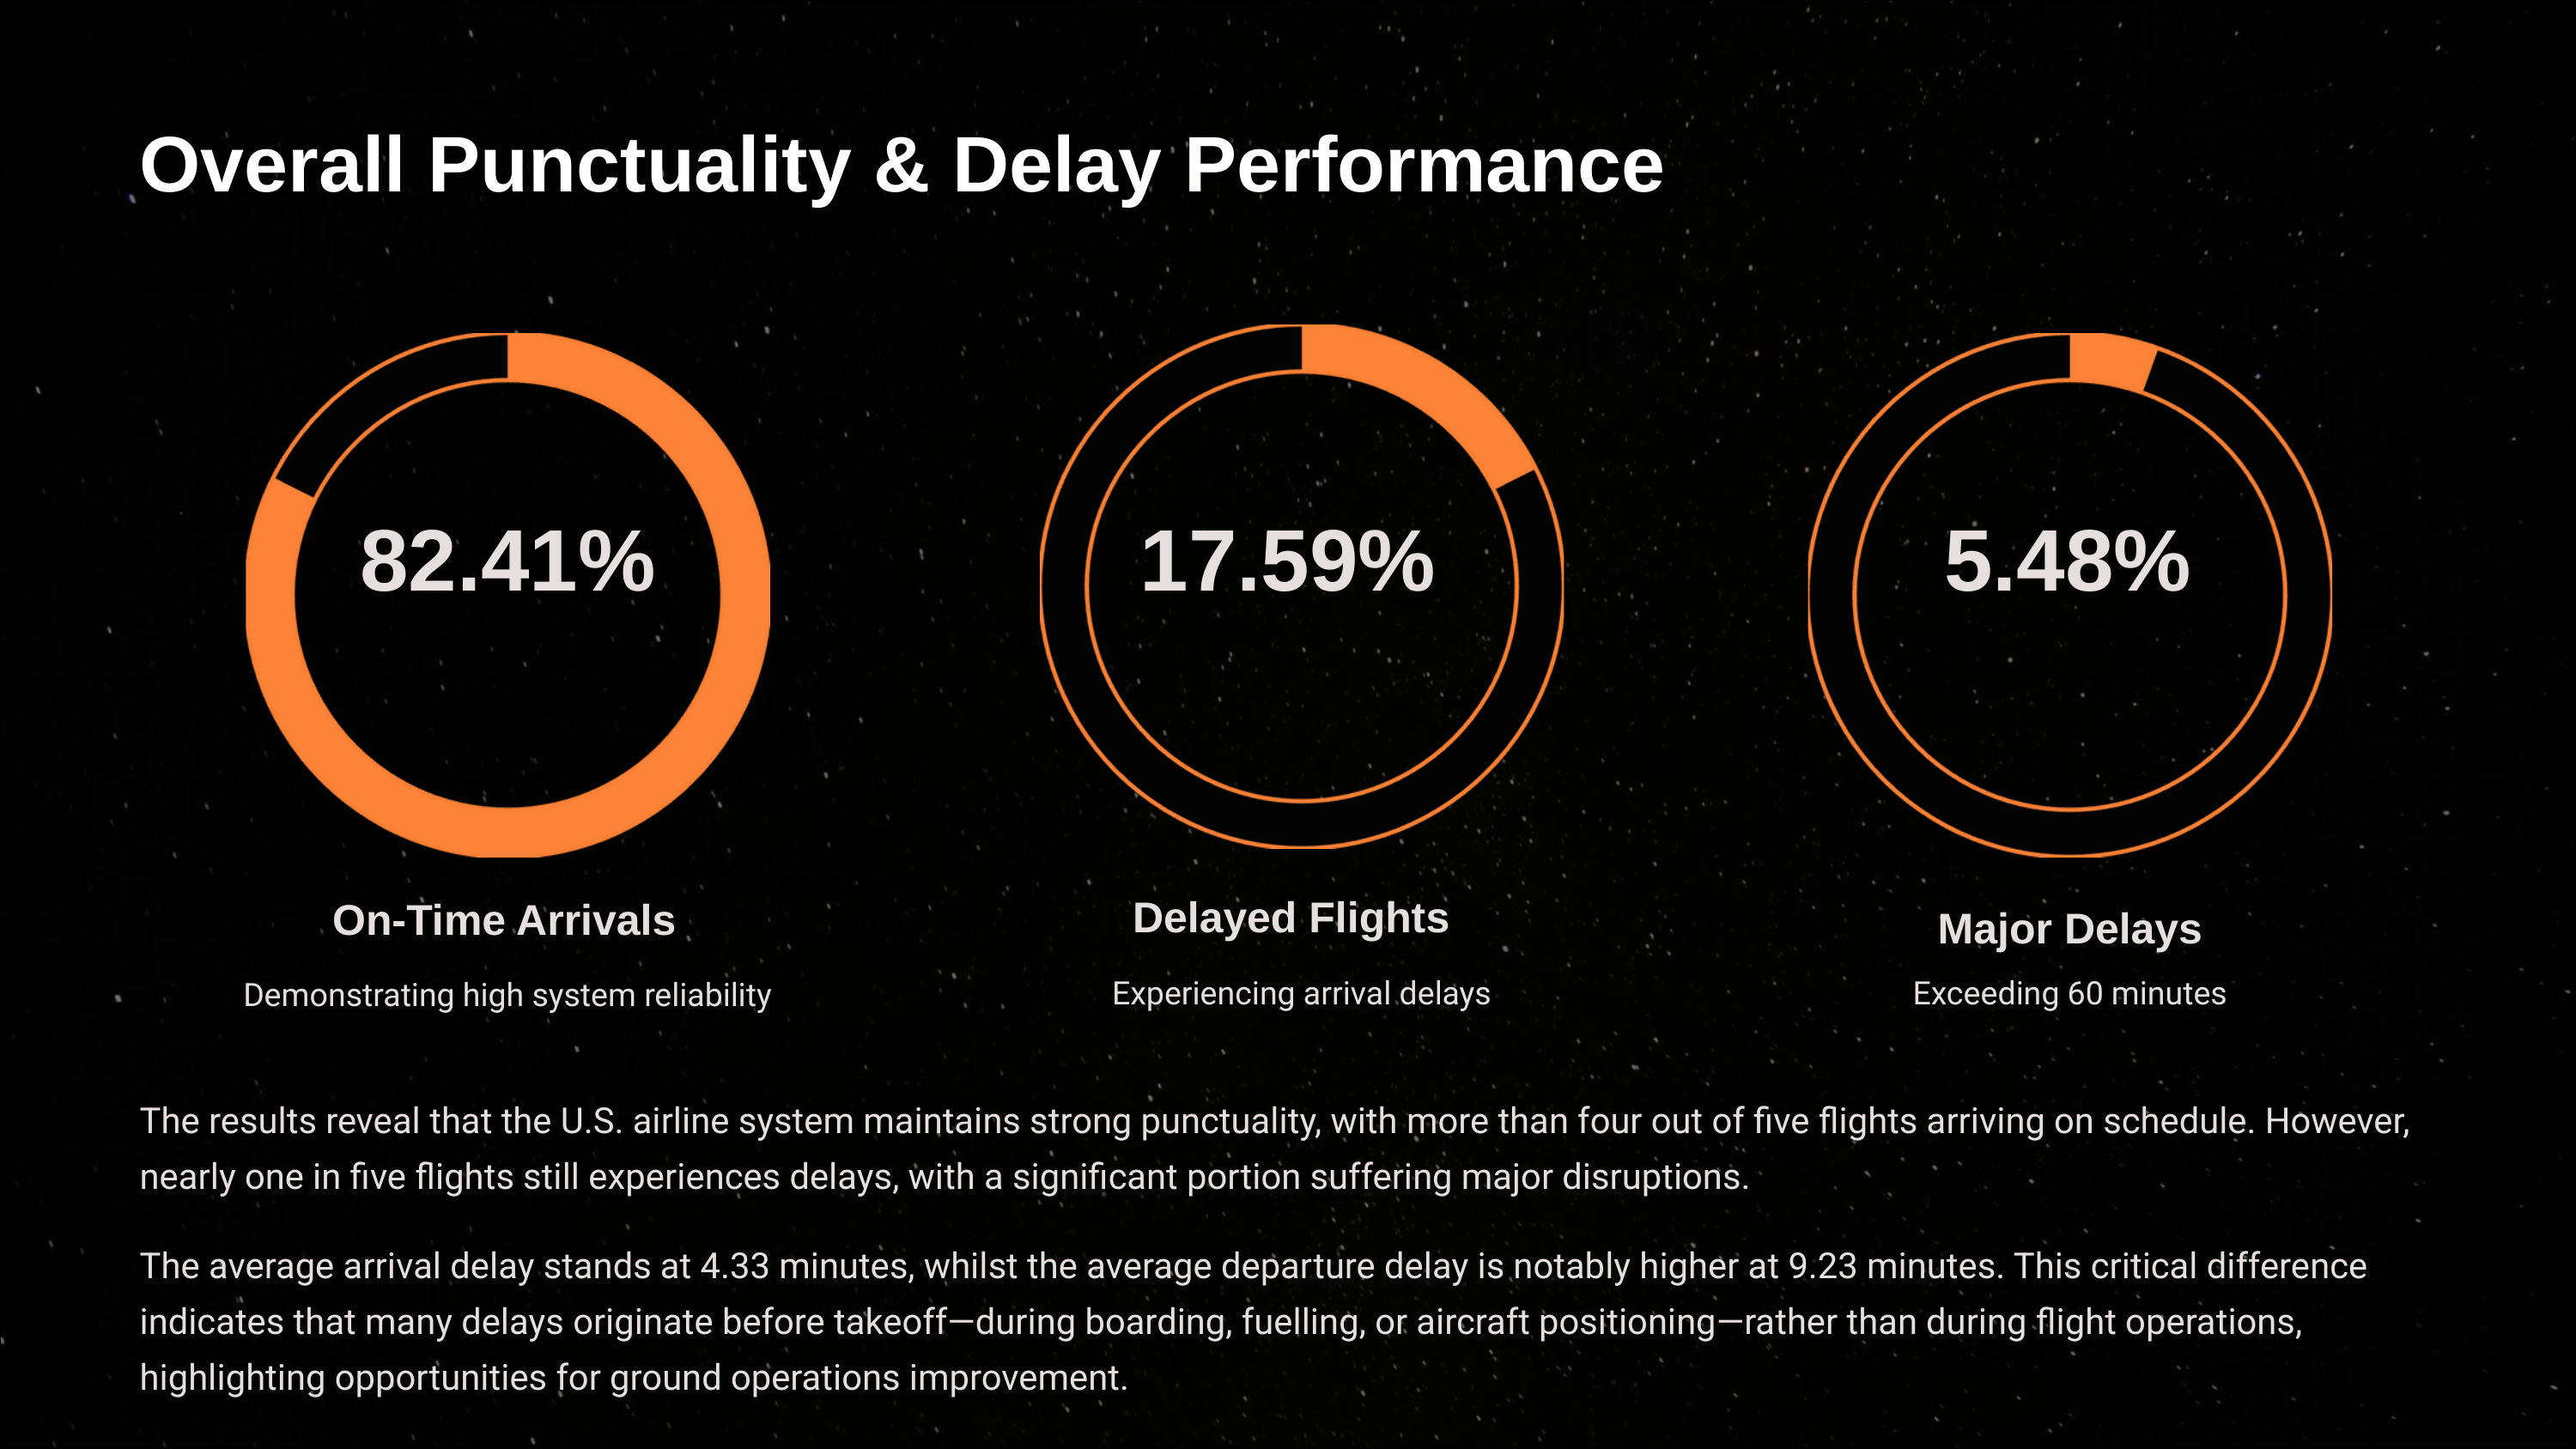

Overall Punctuality & Delay Performance

82.41%
17.59%
5.48%
Delayed Flights
On-Time Arrivals
Major Delays
Experiencing arrival delays
Exceeding 60 minutes
Demonstrating high system reliability
The results reveal that the U.S. airline system maintains strong punctuality, with more than four out of five flights arriving on schedule. However, nearly one in five flights still experiences delays, with a significant portion suffering major disruptions.
The average arrival delay stands at 4.33 minutes, whilst the average departure delay is notably higher at 9.23 minutes. This critical difference indicates that many delays originate before takeoff—during boarding, fuelling, or aircraft positioning—rather than during flight operations, highlighting opportunities for ground operations improvement.